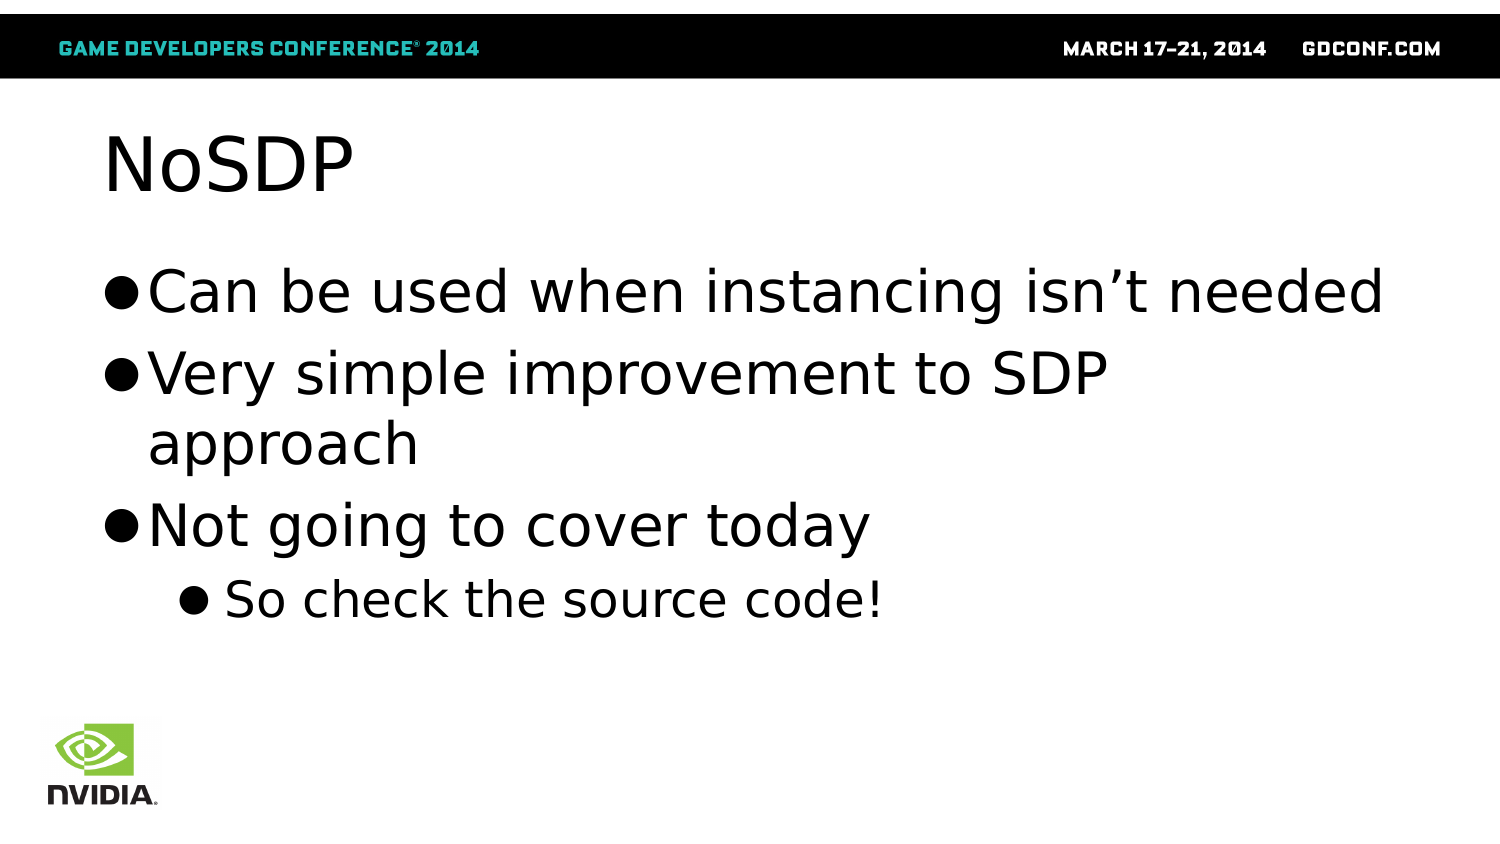

# NoSDP
Can be used when instancing isn’t needed
Very simple improvement to SDP approach
Not going to cover today
So check the source code!